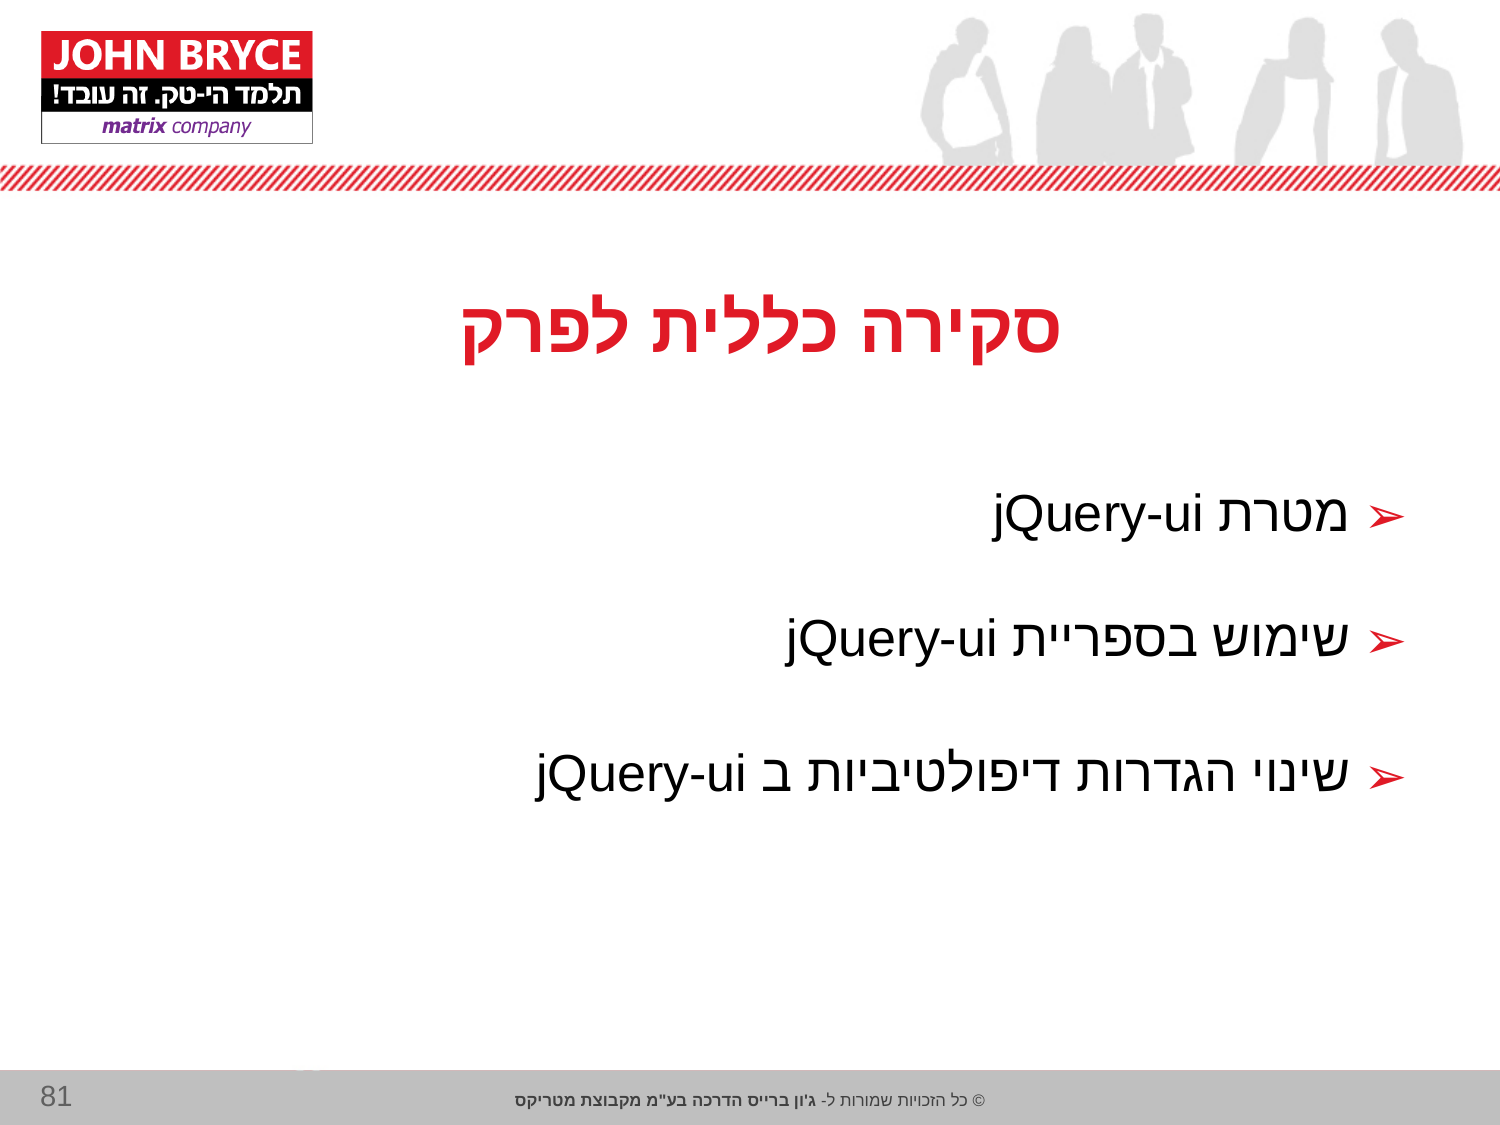

# סקירה כללית לפרק
מטרת jQuery-ui
שימוש בספריית jQuery-ui
שינוי הגדרות דיפולטיביות ב jQuery-ui